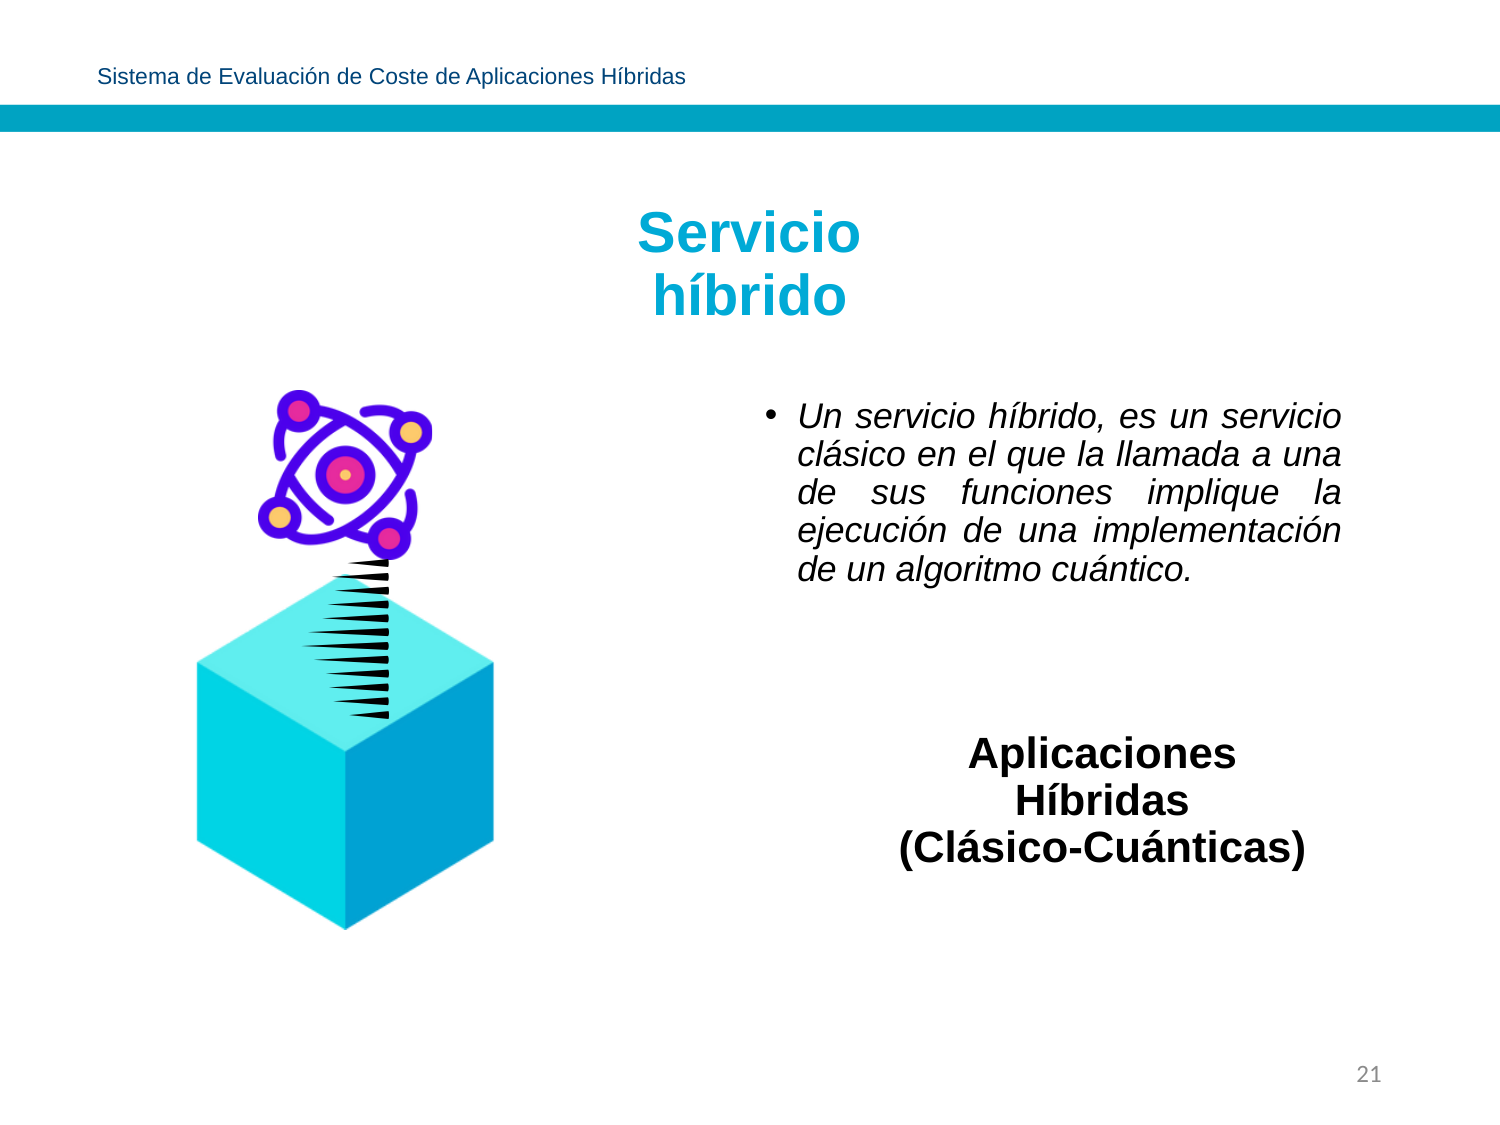

Sistema de Evaluación de Coste de Aplicaciones Híbridas

Servicio
híbrido

Un servicio híbrido, es un servicio clásico en el que la llamada a una de sus funciones implique la ejecución de una implementación de un algoritmo cuántico.
Aplicaciones Híbridas
(Clásico-Cuánticas)
21